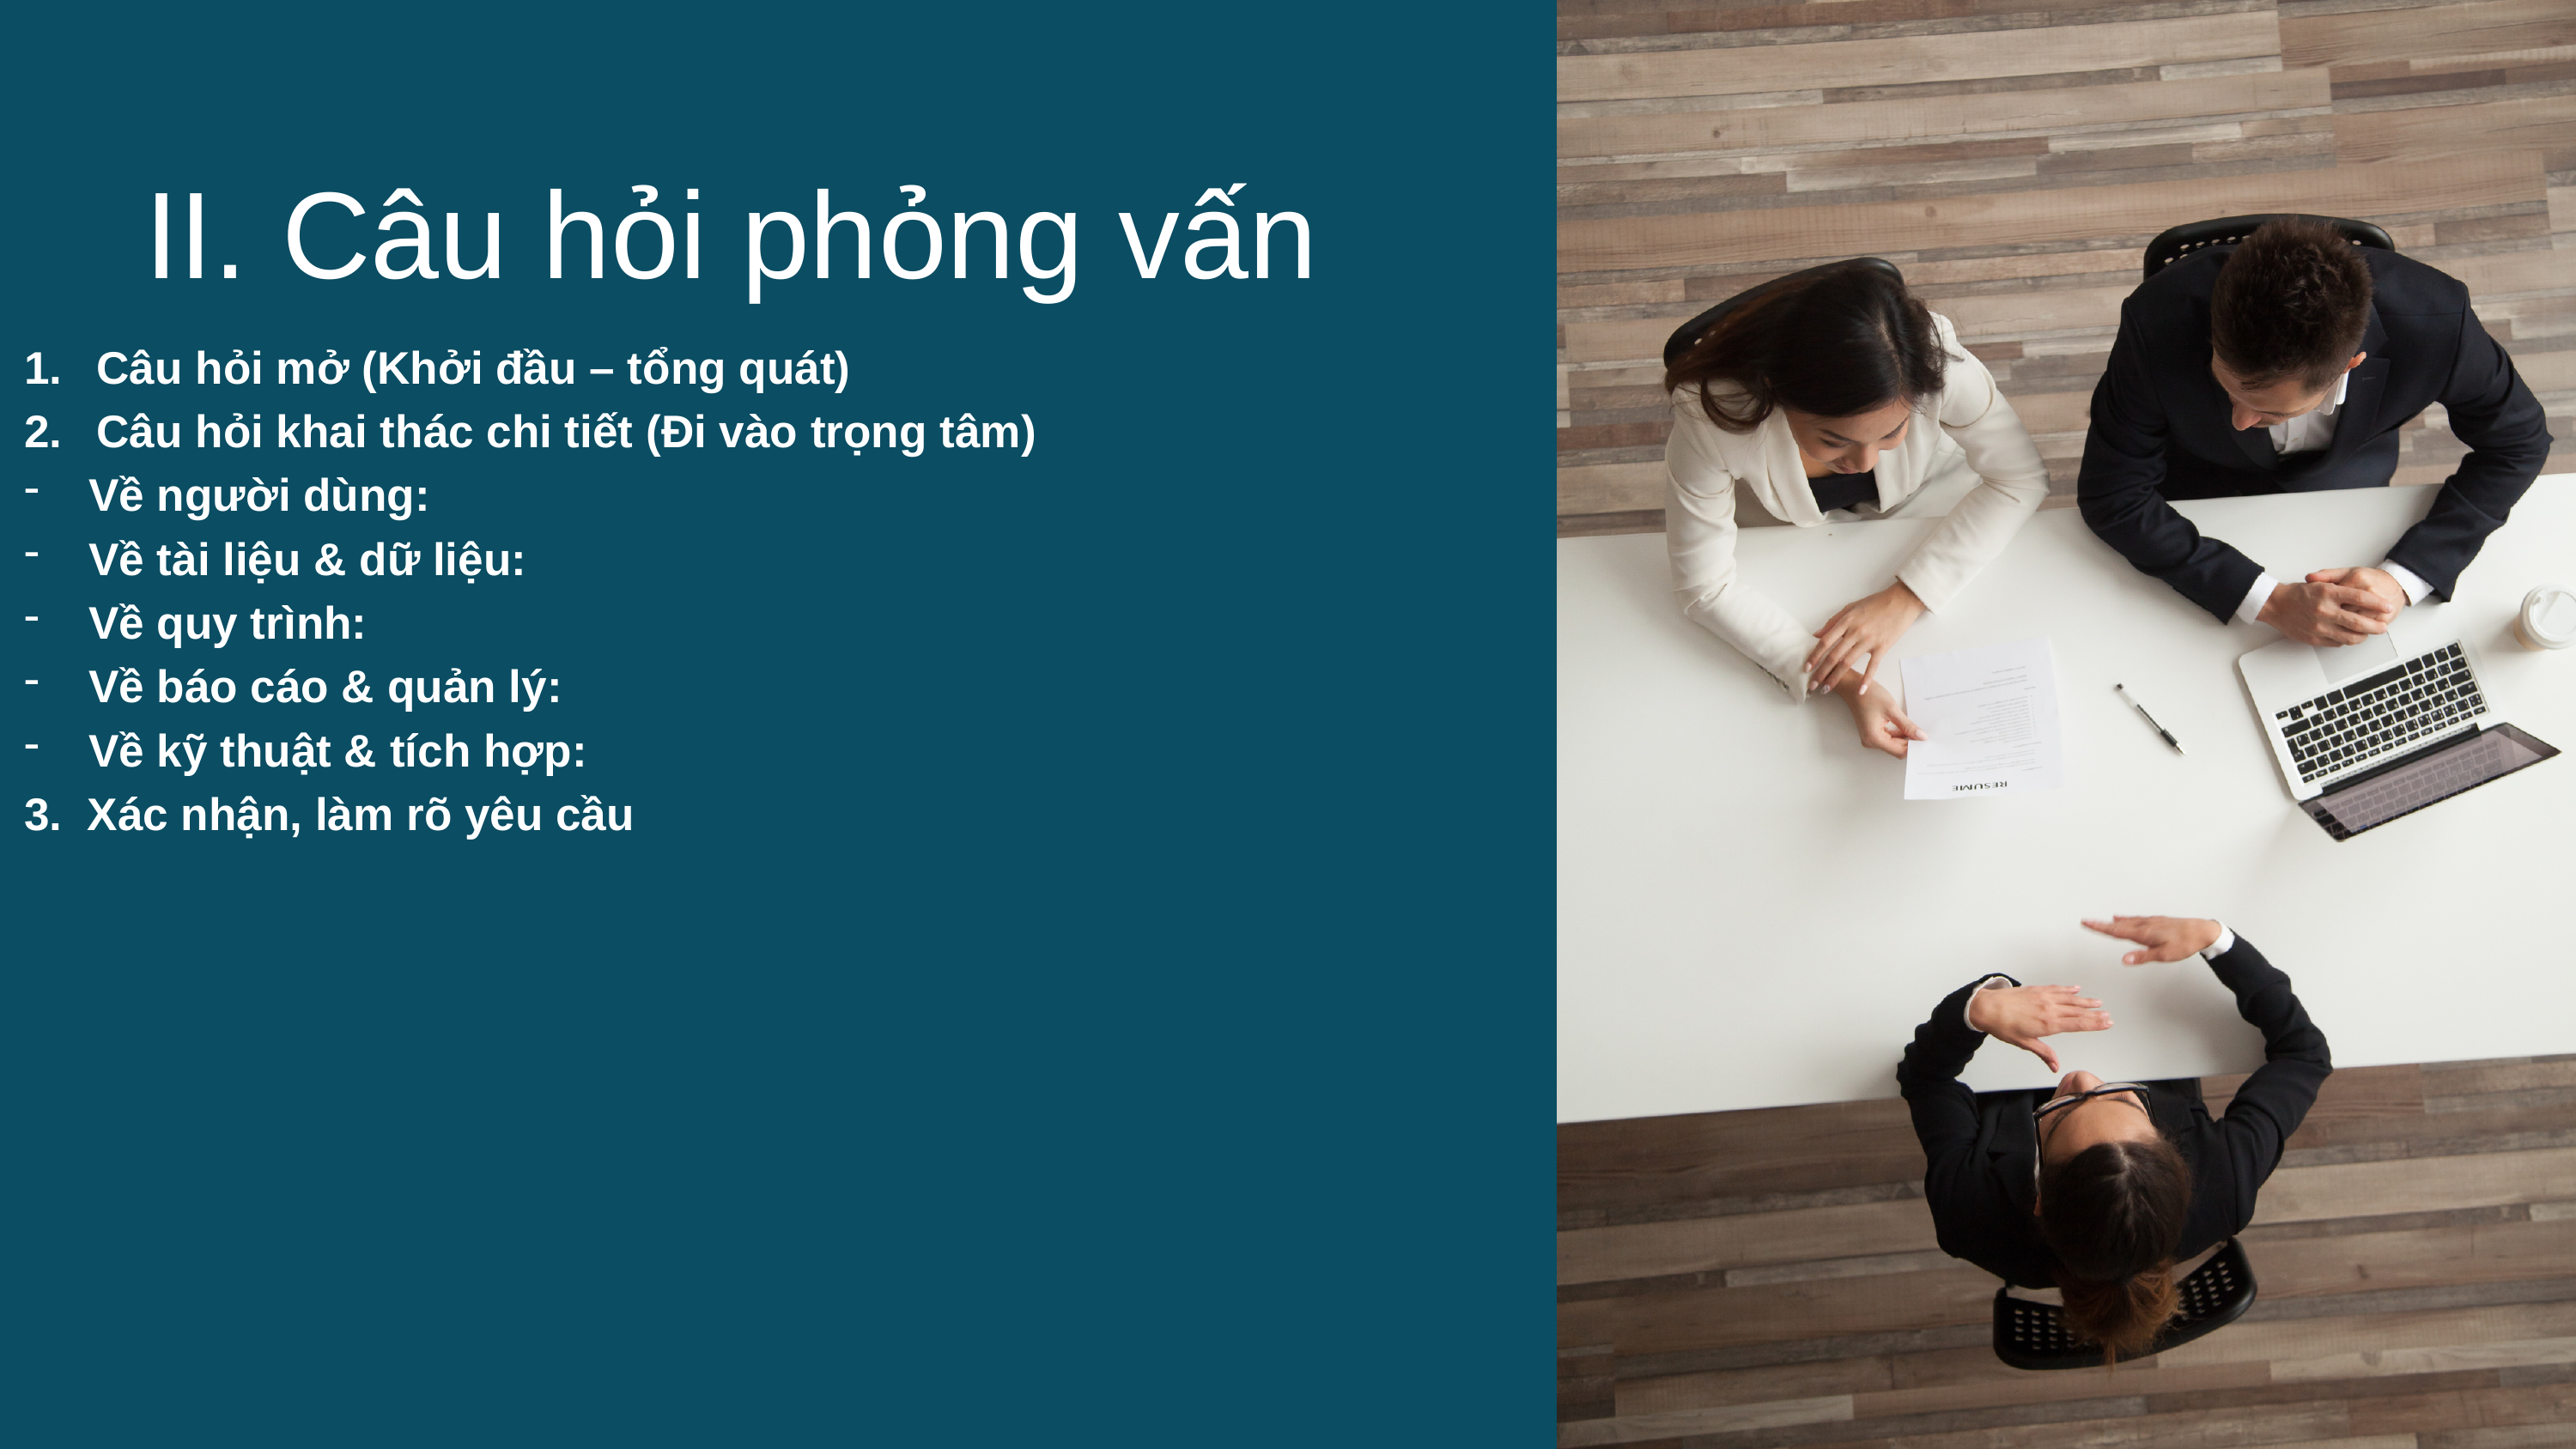

II. Câu hỏi phỏng vấn
Câu hỏi mở (Khởi đầu – tổng quát)
Câu hỏi khai thác chi tiết (Đi vào trọng tâm)
Về người dùng:
Về tài liệu & dữ liệu:
Về quy trình:
Về báo cáo & quản lý:
Về kỹ thuật & tích hợp:
3.  Xác nhận, làm rõ yêu cầu